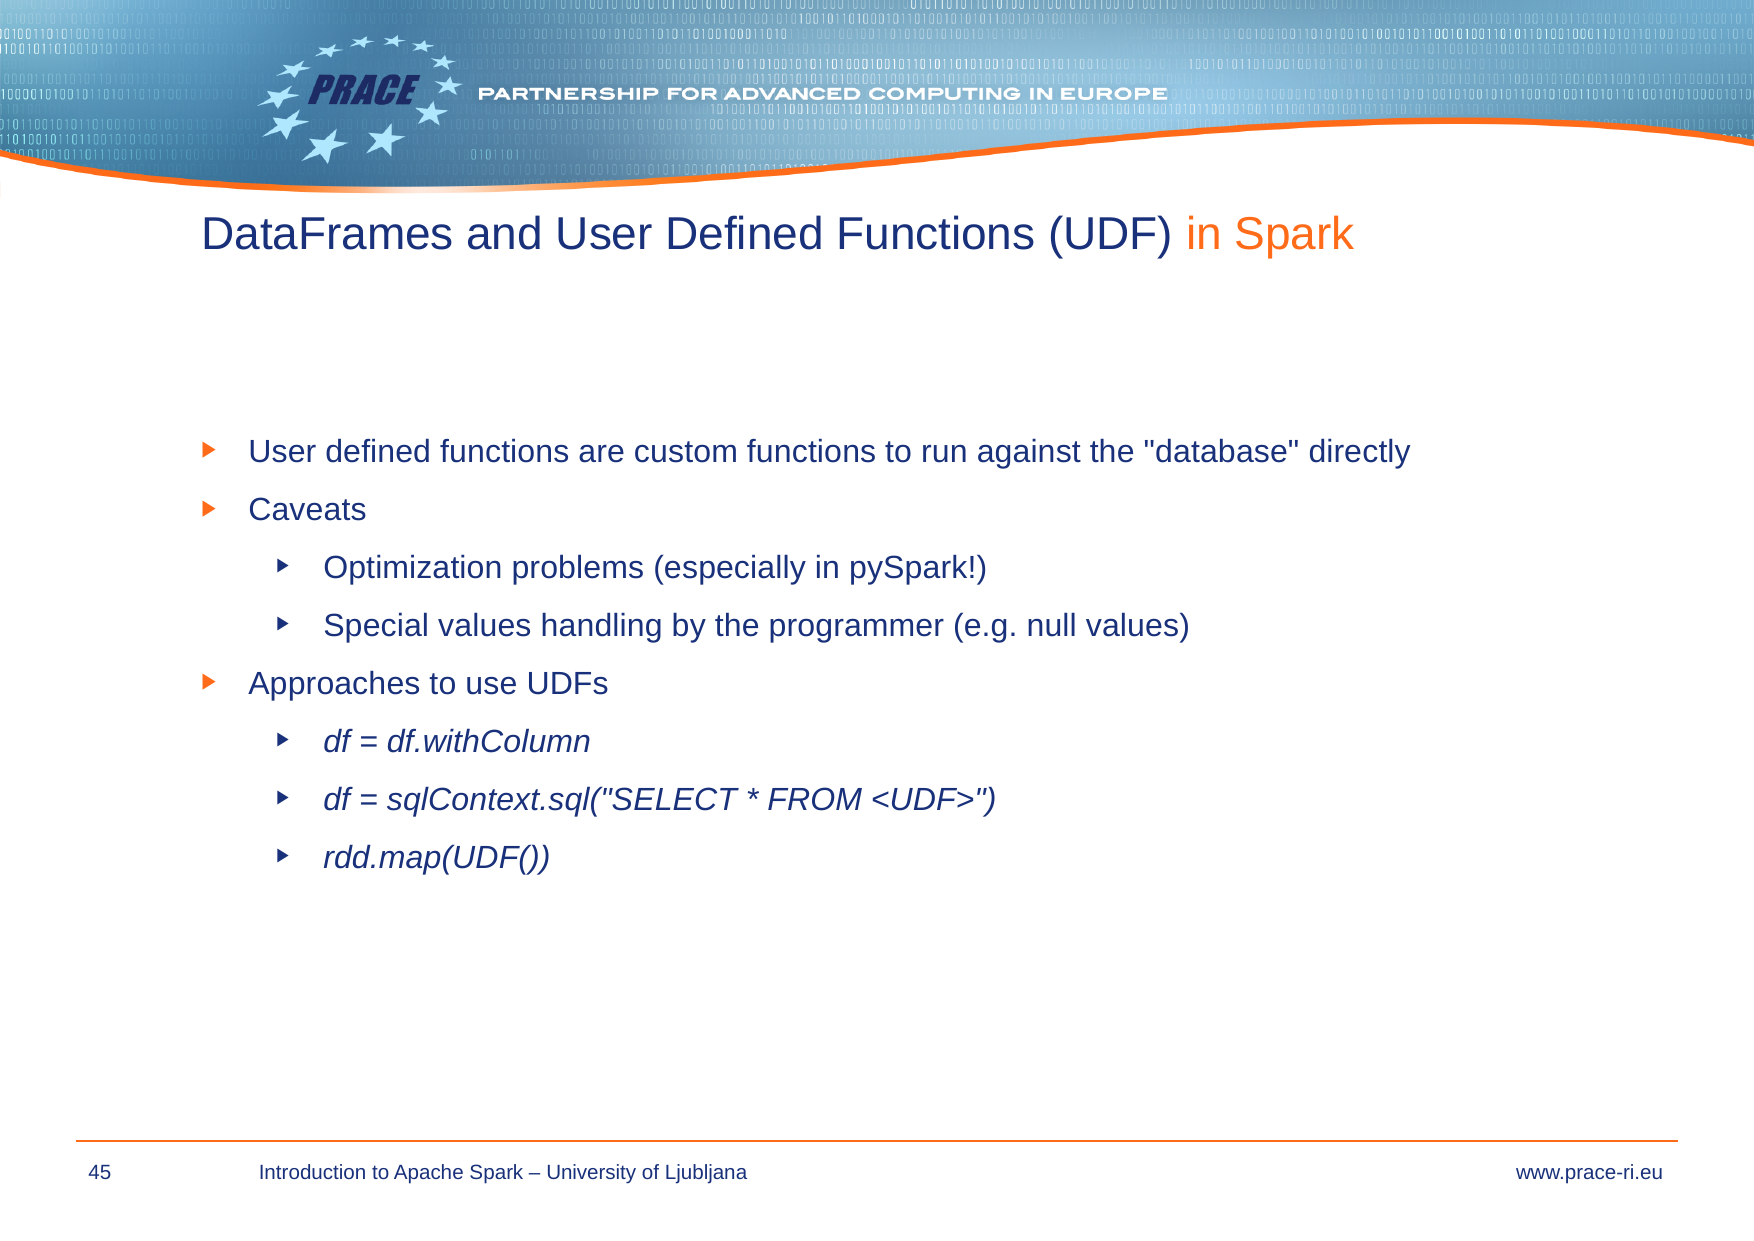

# DataFrames and User Defined Functions (UDF) in Spark
User defined functions are custom functions to run against the "database" directly
Caveats
Optimization problems (especially in pySpark!)
Special values handling by the programmer (e.g. null values)
Approaches to use UDFs
df = df.withColumn
df = sqlContext.sql("SELECT * FROM <UDF>")
rdd.map(UDF())